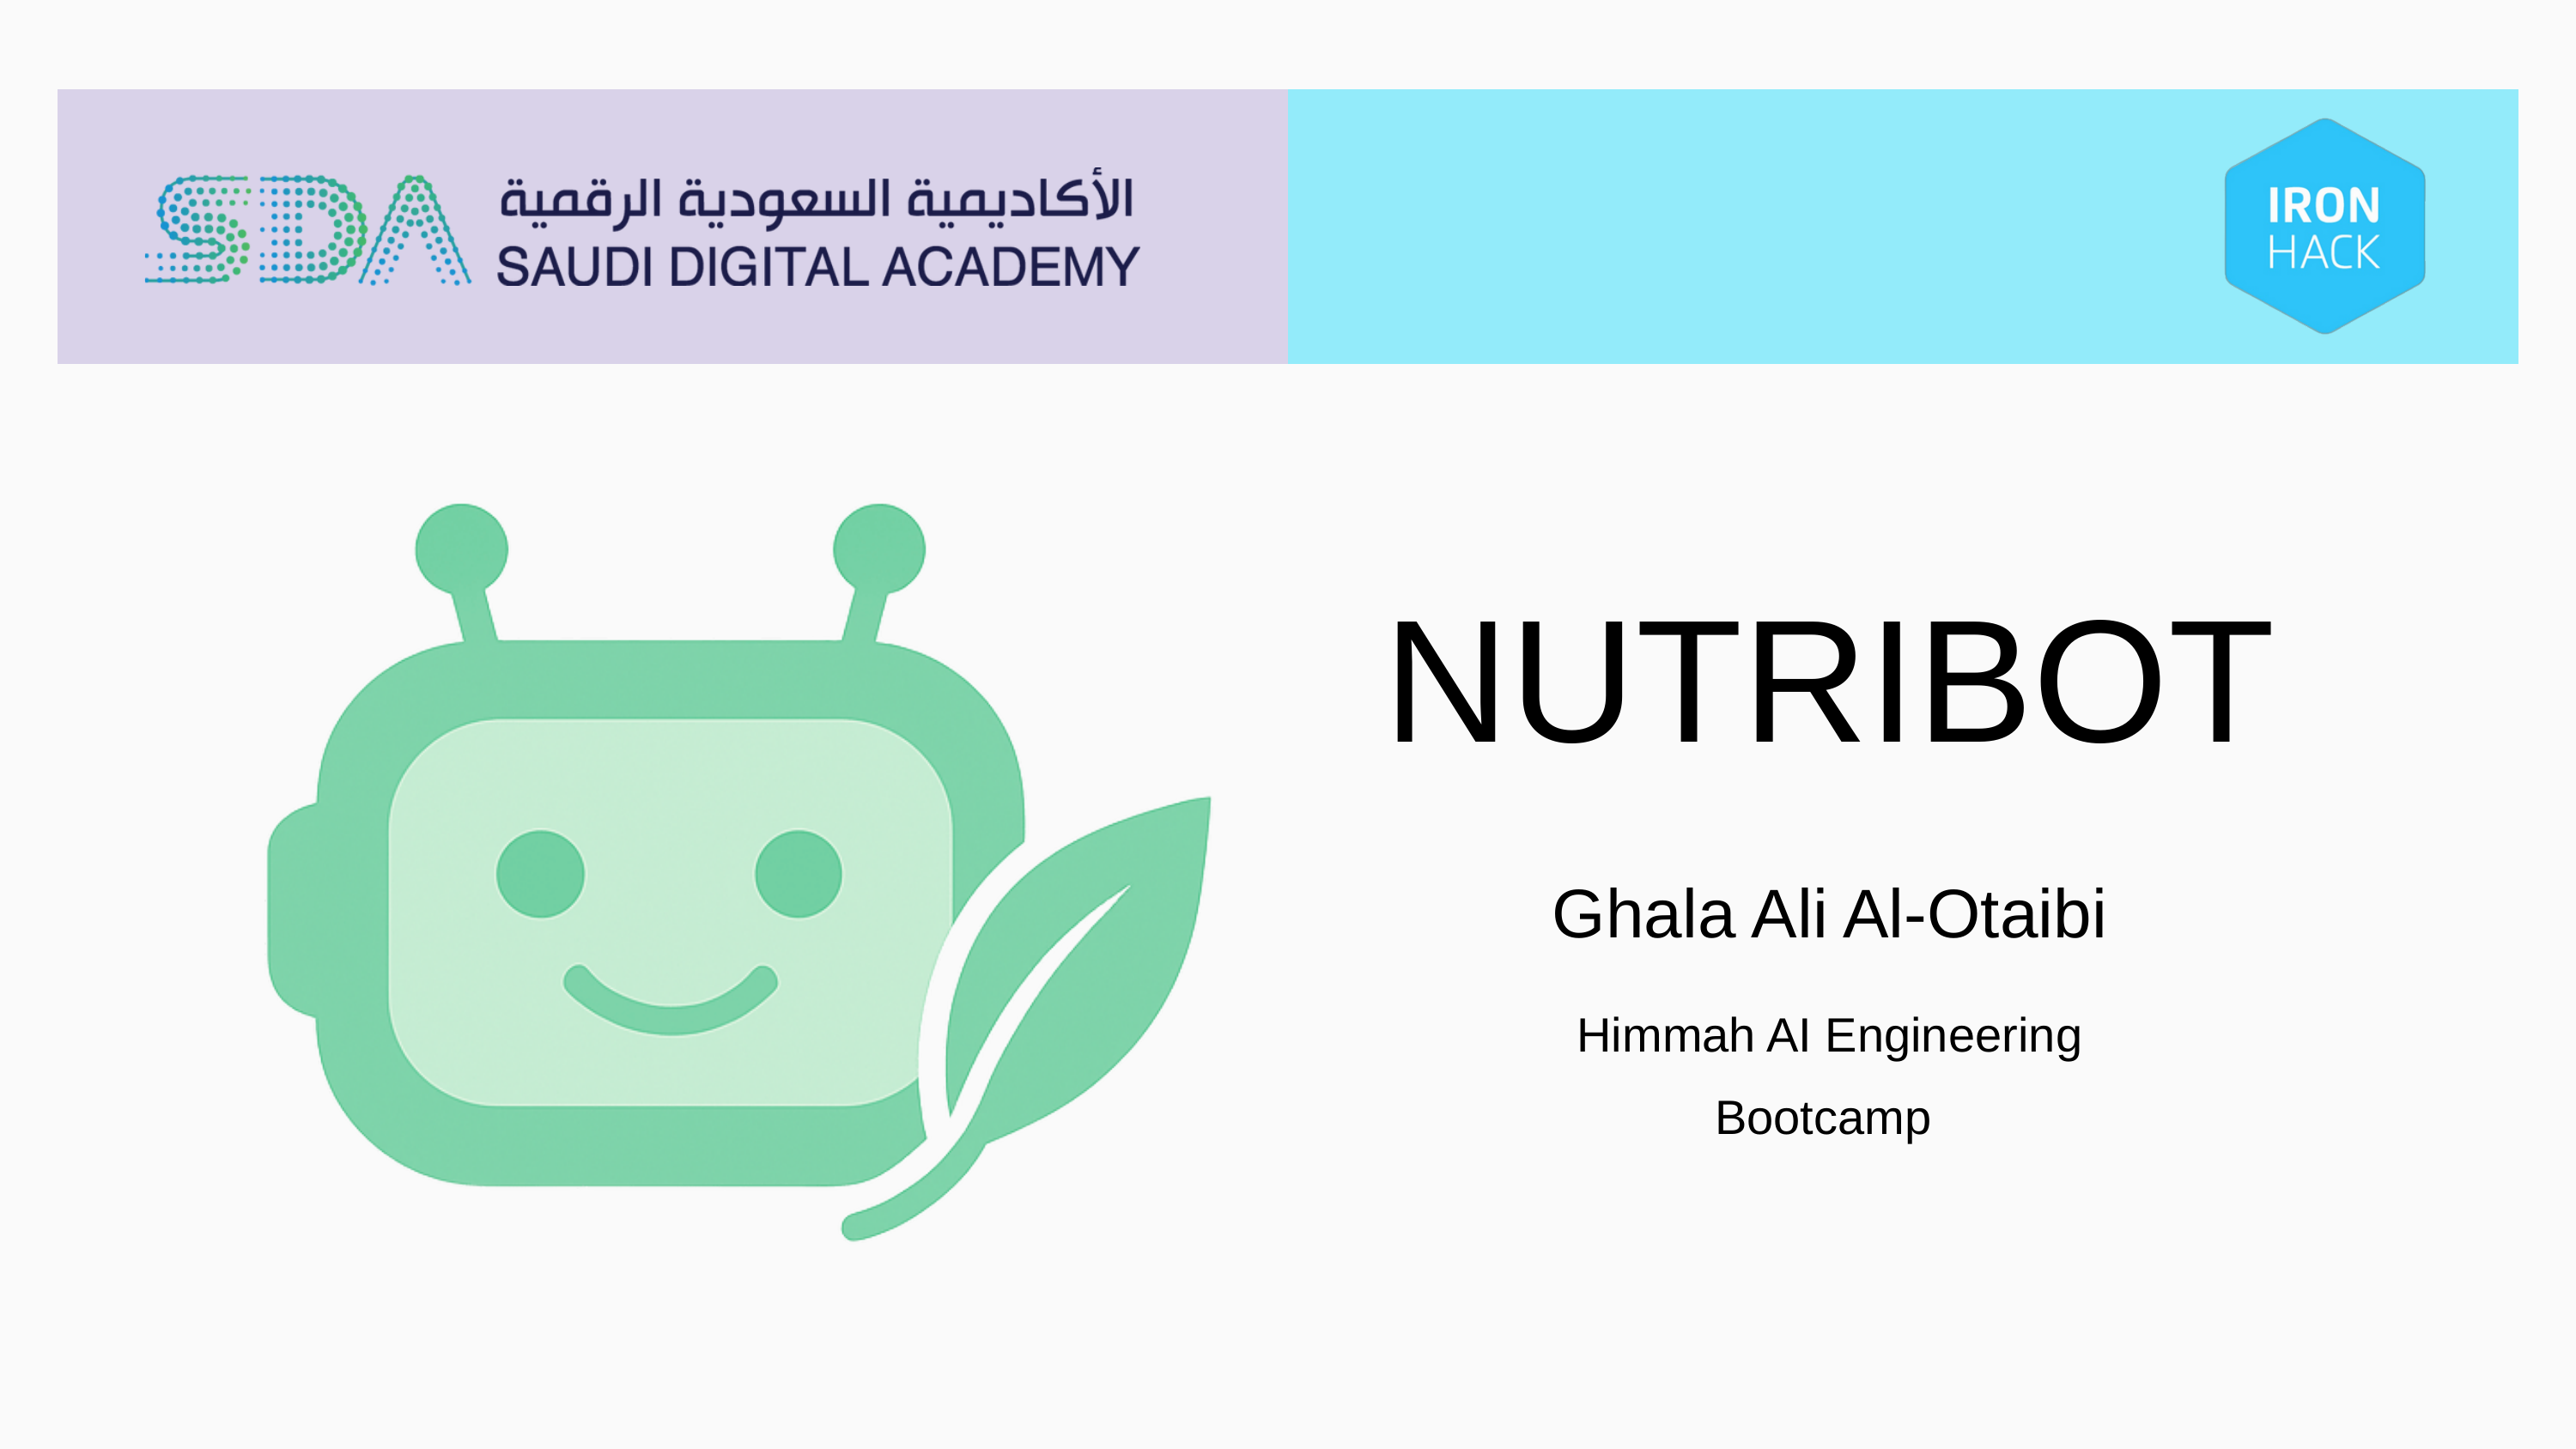

NUTRIBOT
Ghala Ali Al-Otaibi
Himmah AI Engineering Bootcamp